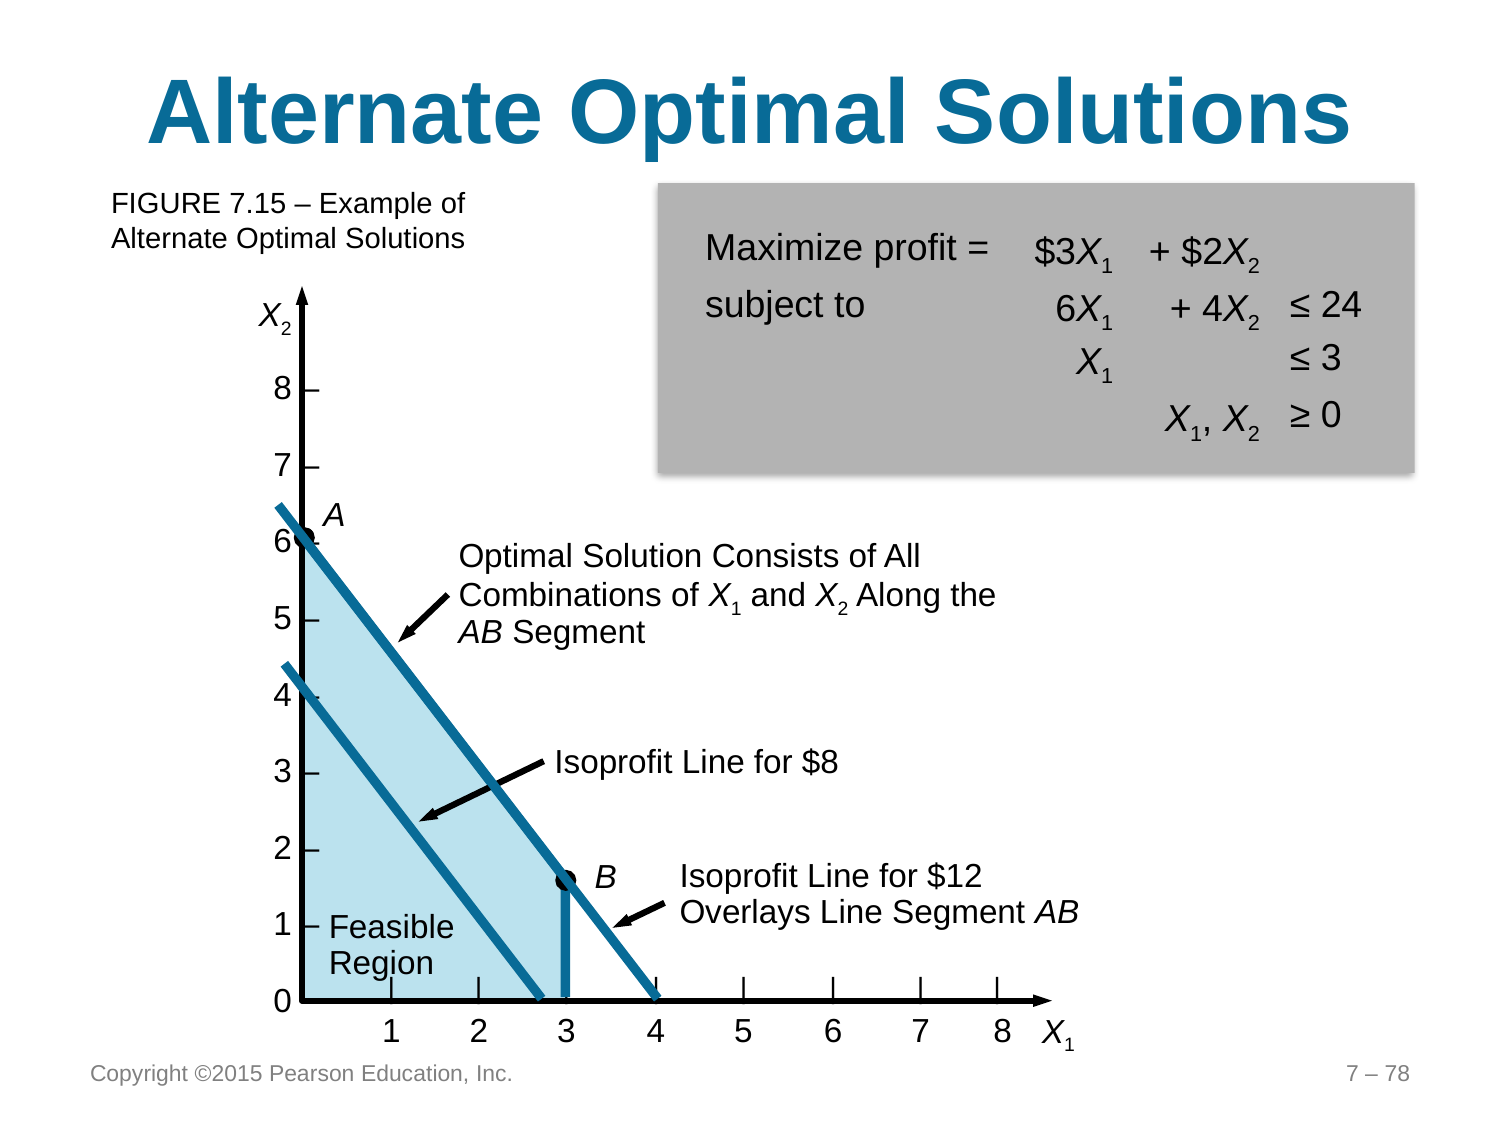

# Alternate Optimal Solutions
FIGURE 7.15 – Example of Alternate Optimal Solutions

| Maximize profit = | $3X1 | + $2X2 |  |
| --- | --- | --- | --- |
| subject to | 6X1 | + 4X2 | ≤ 24 |
|  | X1 |  | ≤ 3 |
|  |  | X1, X2 | ≥ 0 |
X2

8 –
7 –
6 –
5 –
4 –
3 –
2 –
1 –
0 –
		|	|	|	|	|	|	|	|
		1	2	3	4	5	6	7	8
X1
A

Optimal Solution Consists of All Combinations of X1 and X2 Along the AB Segment

Isoprofit Line for $8

B

Isoprofit Line for $12 Overlays Line Segment AB
Feasible Region

Copyright ©2015 Pearson Education, Inc.
7 – 78